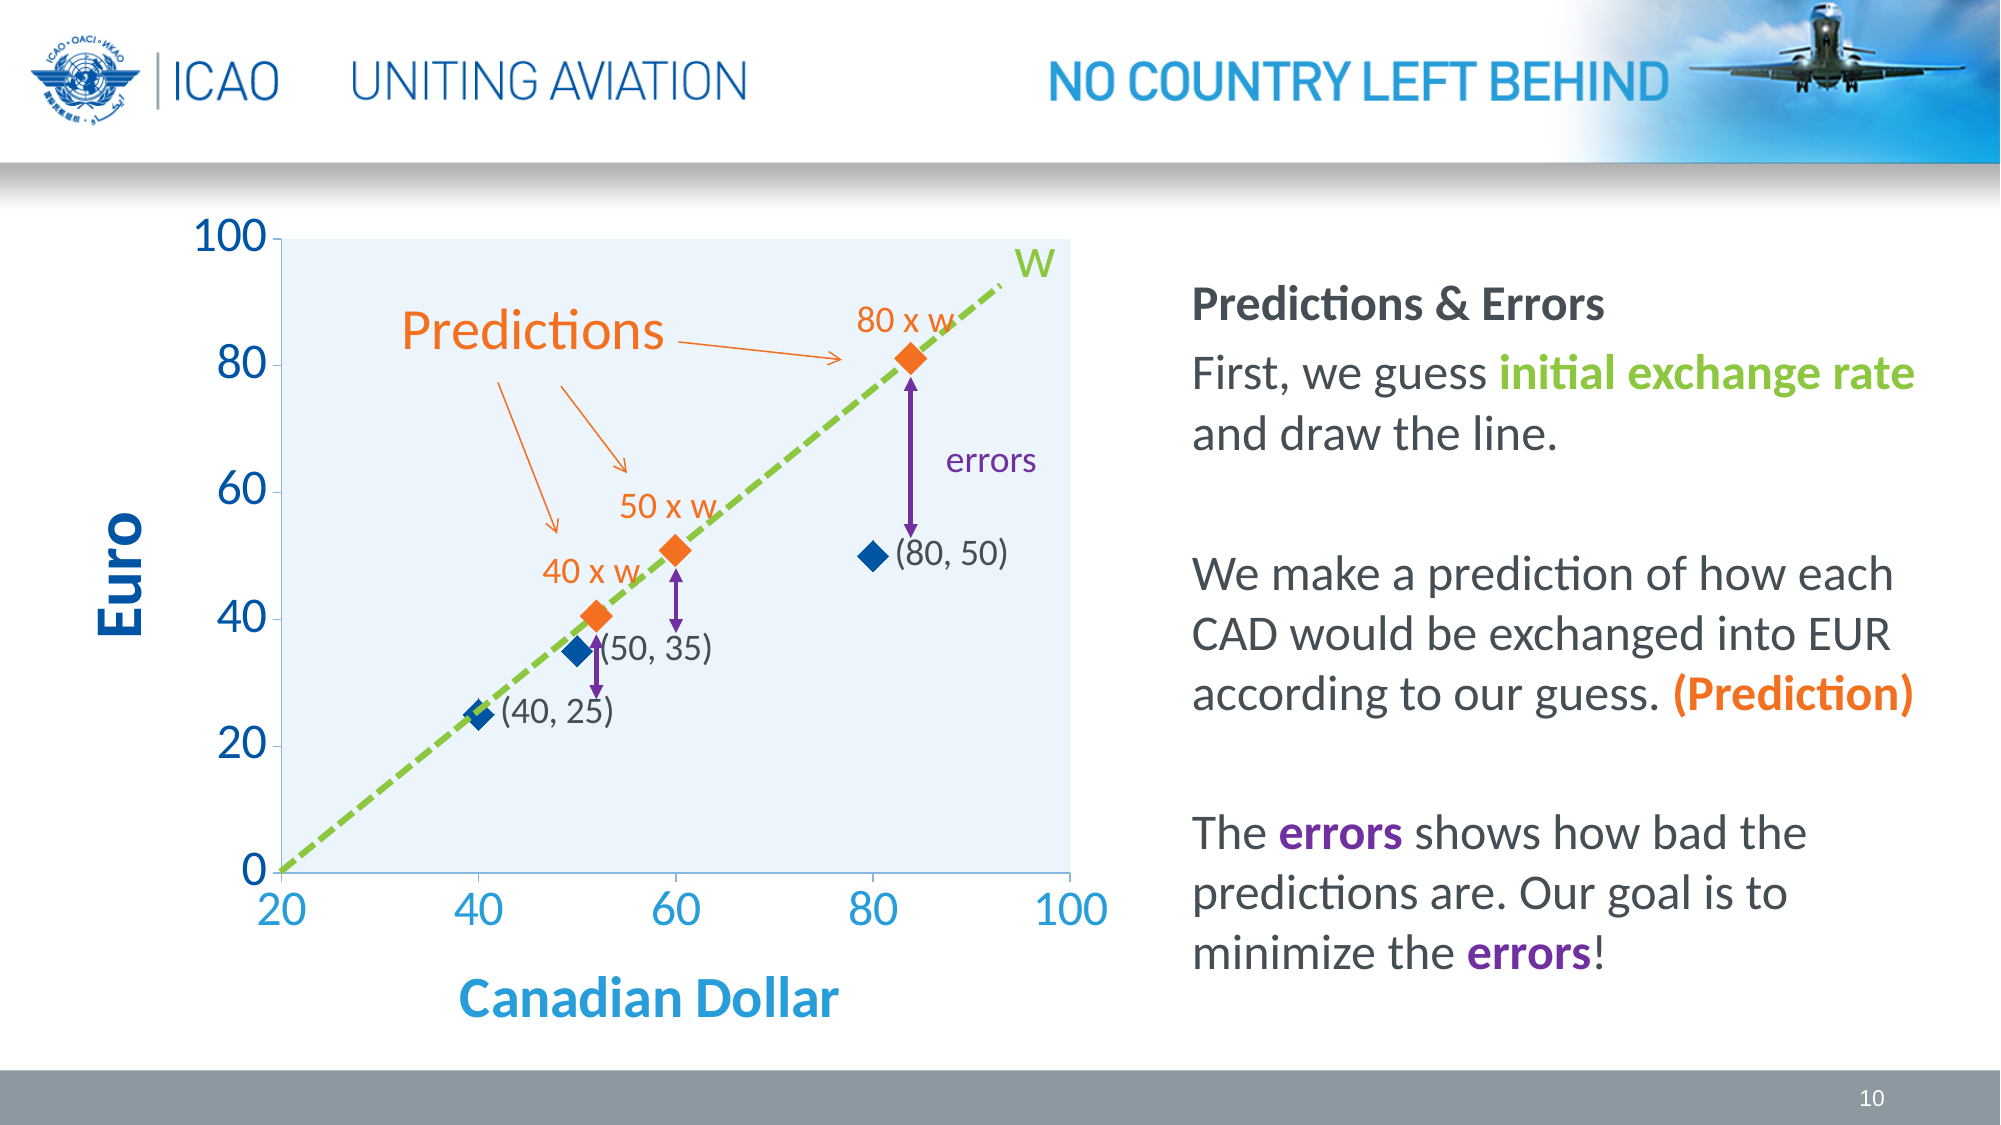

### Chart

| Category | EUR |
|---|---|
w
Predictions & Errors
First, we guess initial exchange rate and draw the line.

We make a prediction of how each CAD would be exchanged into EUR according to our guess. (Prediction)

The errors shows how bad the predictions are. Our goal is to minimize the errors!
Predictions
80 x w

errors
50 x w

40 x w

10